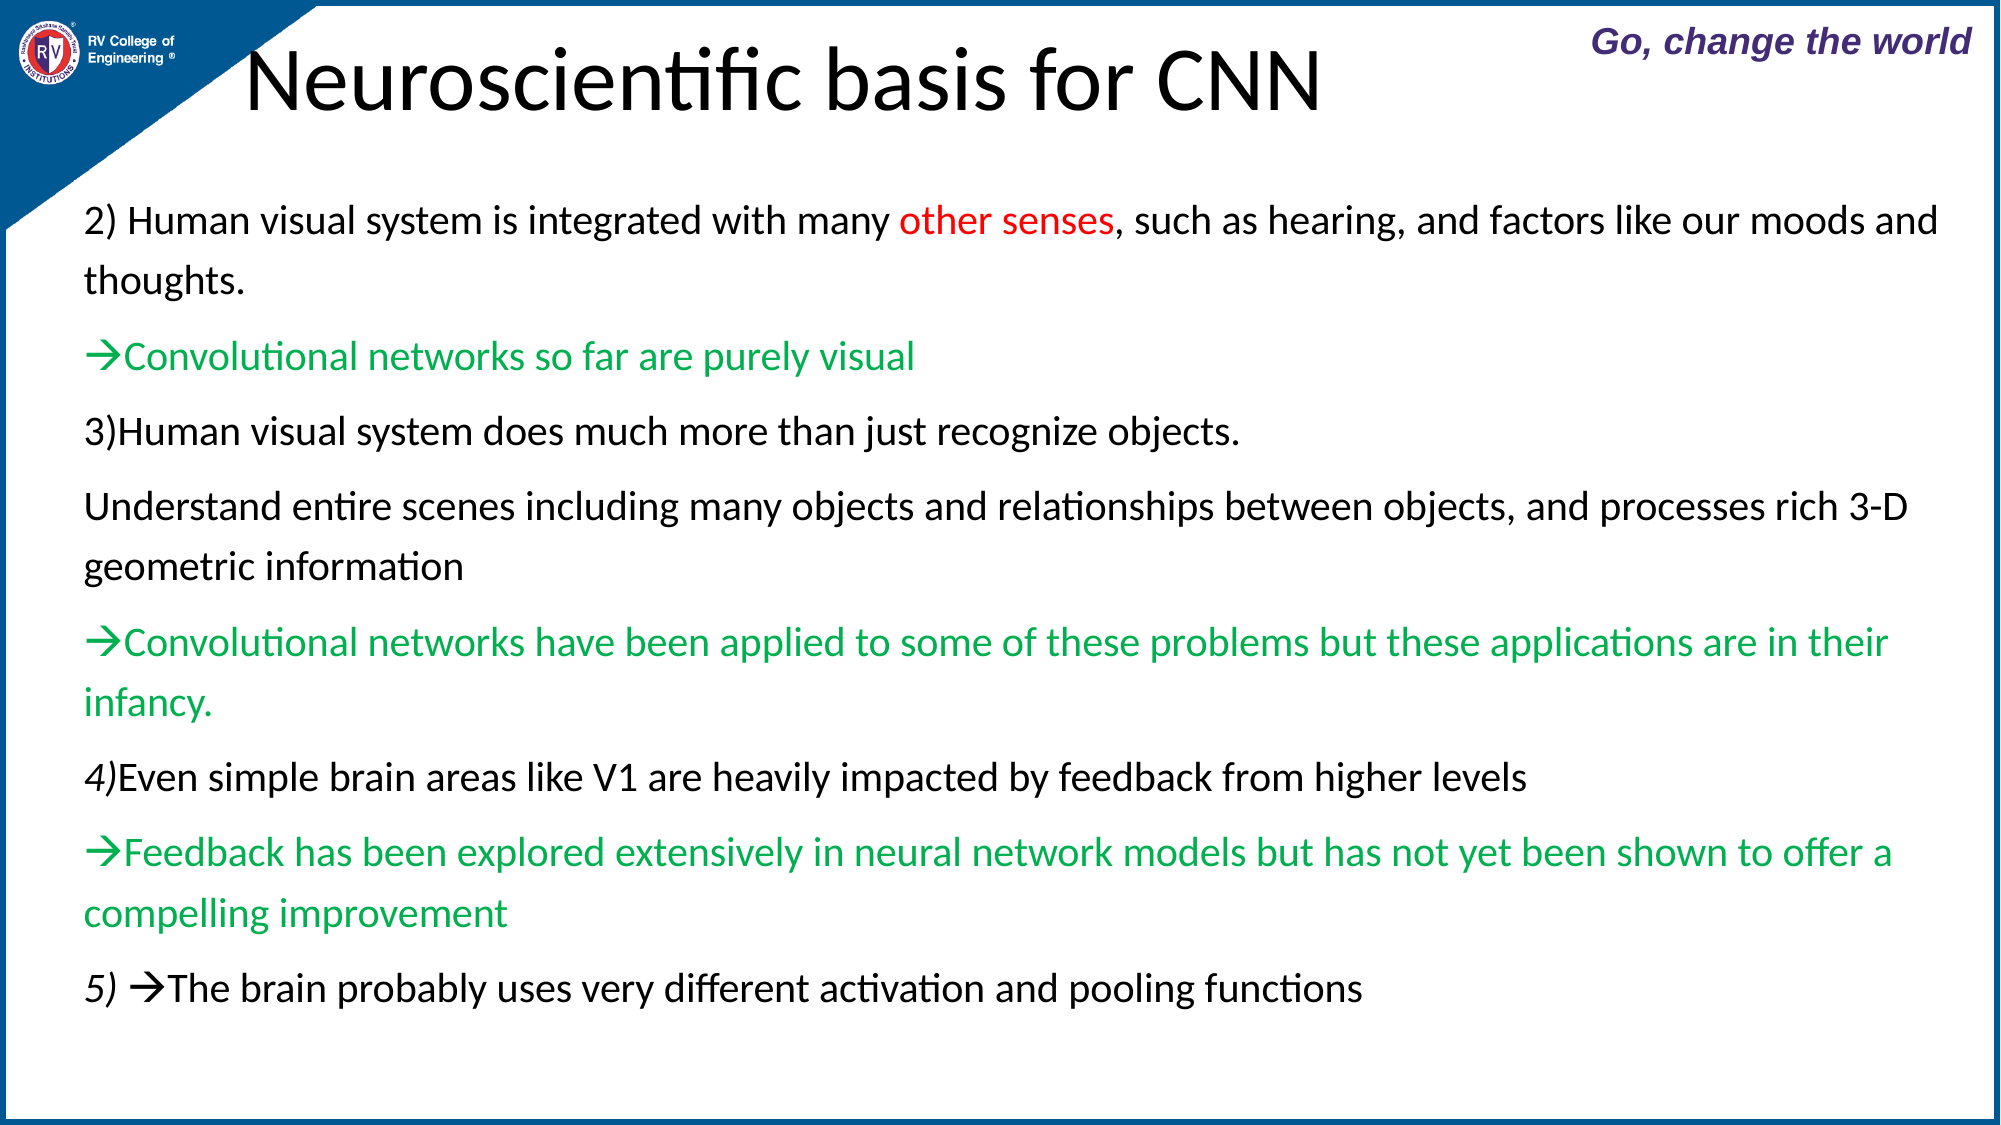

# Neuroscientific basis for CNN
2) Human visual system is integrated with many other senses, such as hearing, and factors like our moods and thoughts.
🡪Convolutional networks so far are purely visual
3)Human visual system does much more than just recognize objects.
Understand entire scenes including many objects and relationships between objects, and processes rich 3-D geometric information
🡪Convolutional networks have been applied to some of these problems but these applications are in their infancy.
4)Even simple brain areas like V1 are heavily impacted by feedback from higher levels
🡪Feedback has been explored extensively in neural network models but has not yet been shown to offer a compelling improvement
5) 🡪The brain probably uses very different activation and pooling functions